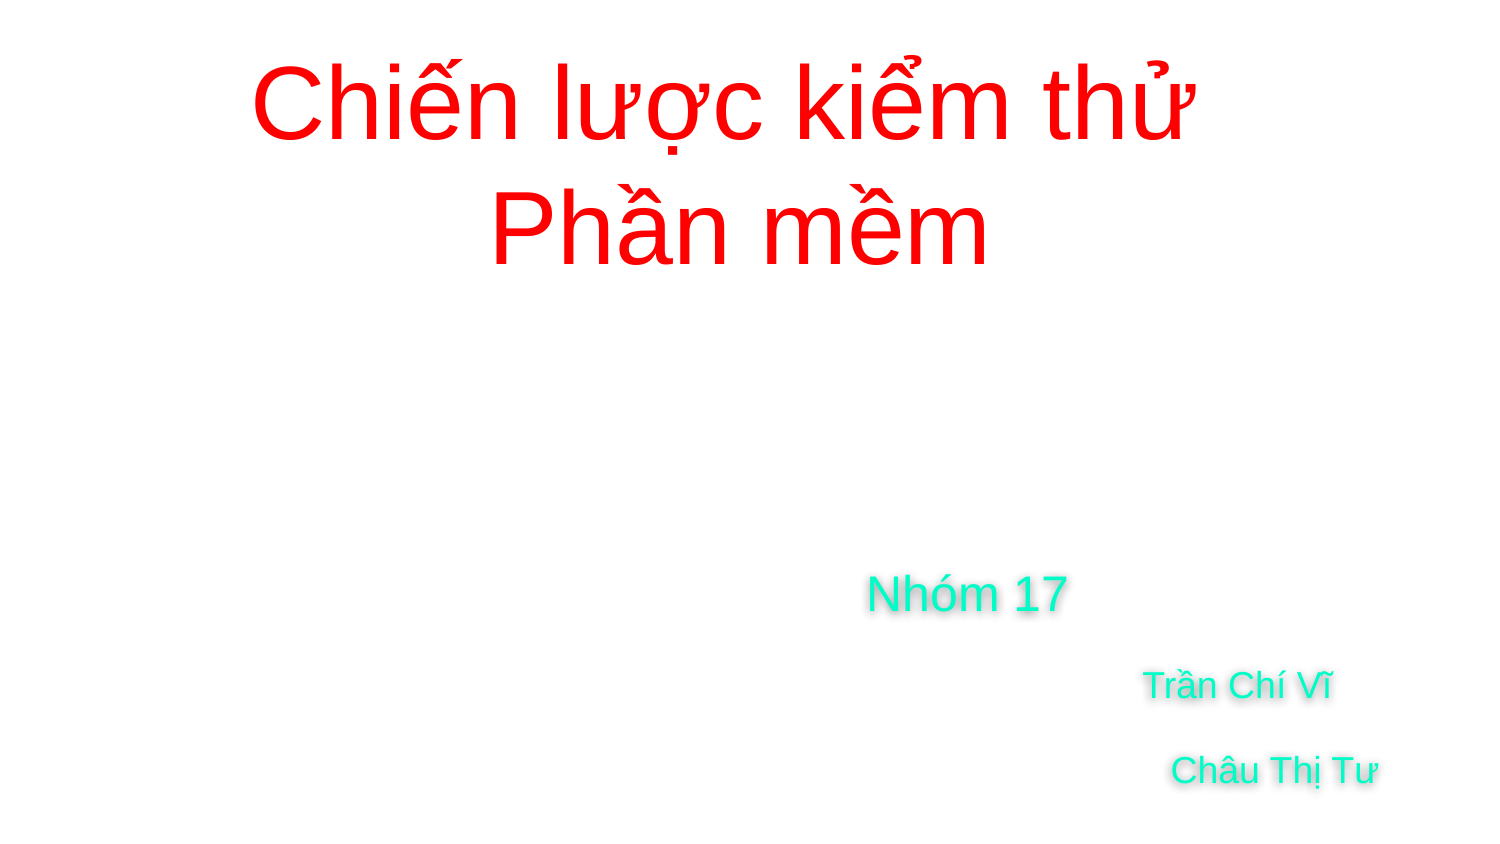

# Chiến lược kiểm thử
Phần mềm

 												Nhóm 17
Trần Chí Vĩ
Châu Thị Tư